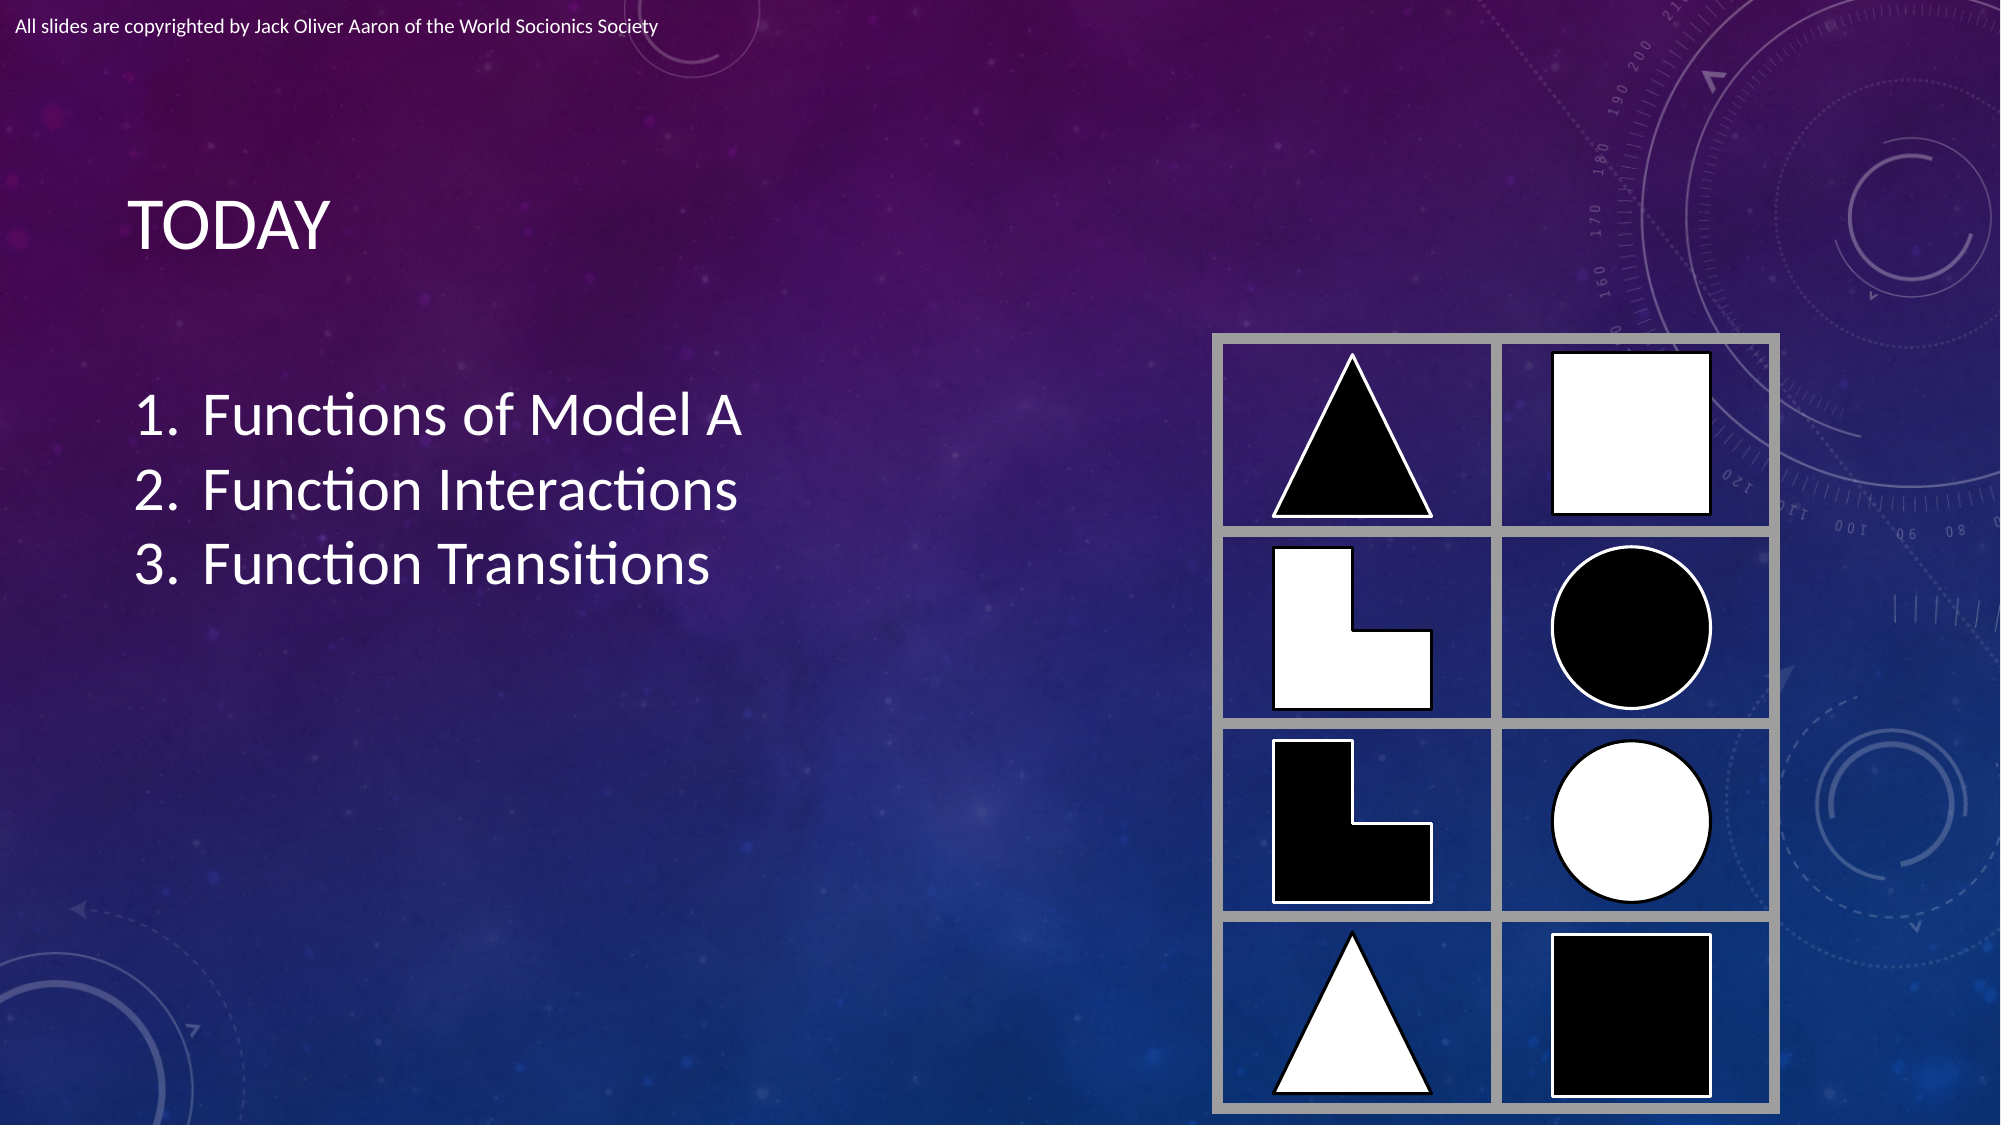

All slides are copyrighted by Jack Oliver Aaron of the World Socionics Society
# TODAY
Functions of Model A
Function Interactions
Function Transitions
|  |  |
| --- | --- |
|  |  |
|  |  |
|  |  |